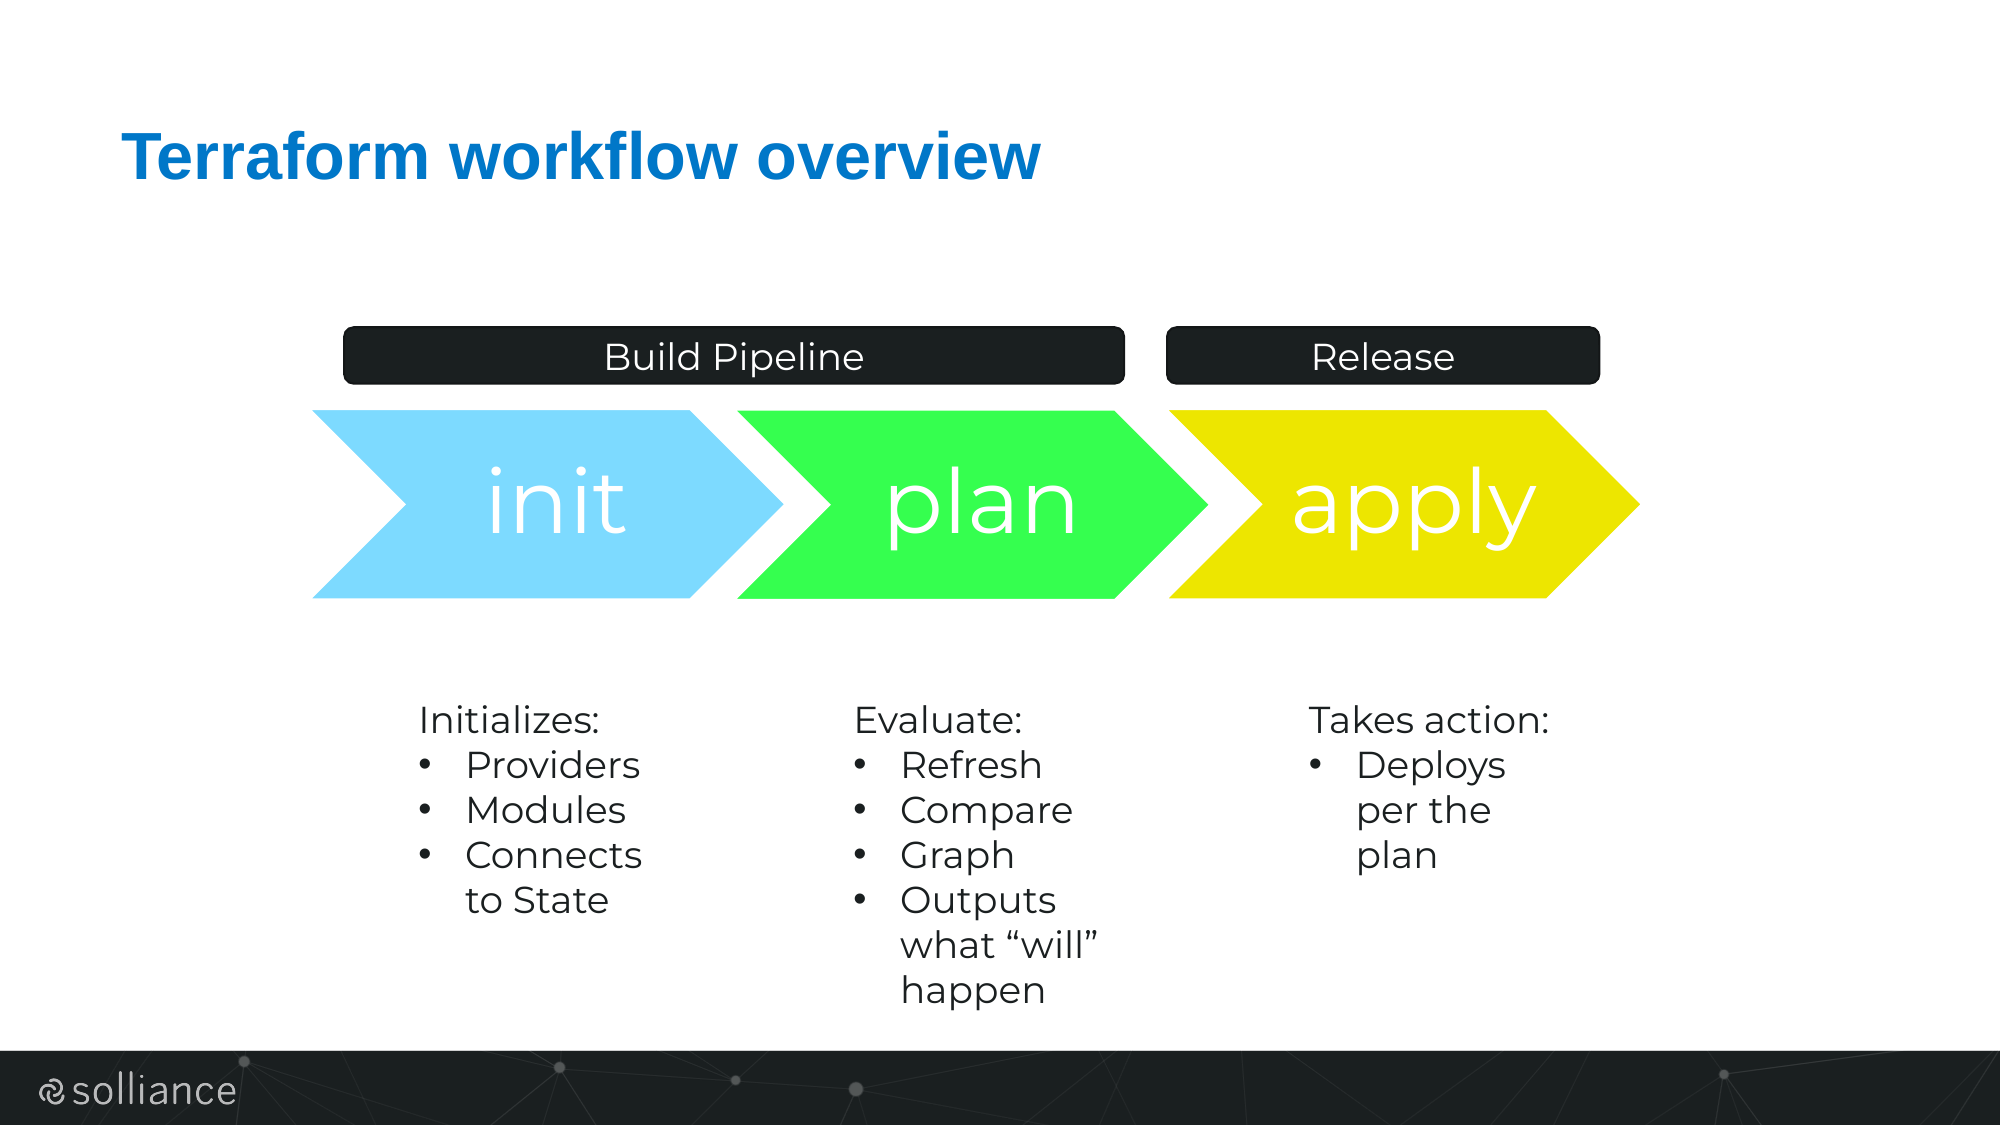

# Terraform workflow overview
init
plan
apply
Release
Build Pipeline
Takes action:
Deploys per the plan
Initializes:
Providers
Modules
Connects to State
Evaluate:
Refresh
Compare
Graph
Outputs what “will” happen